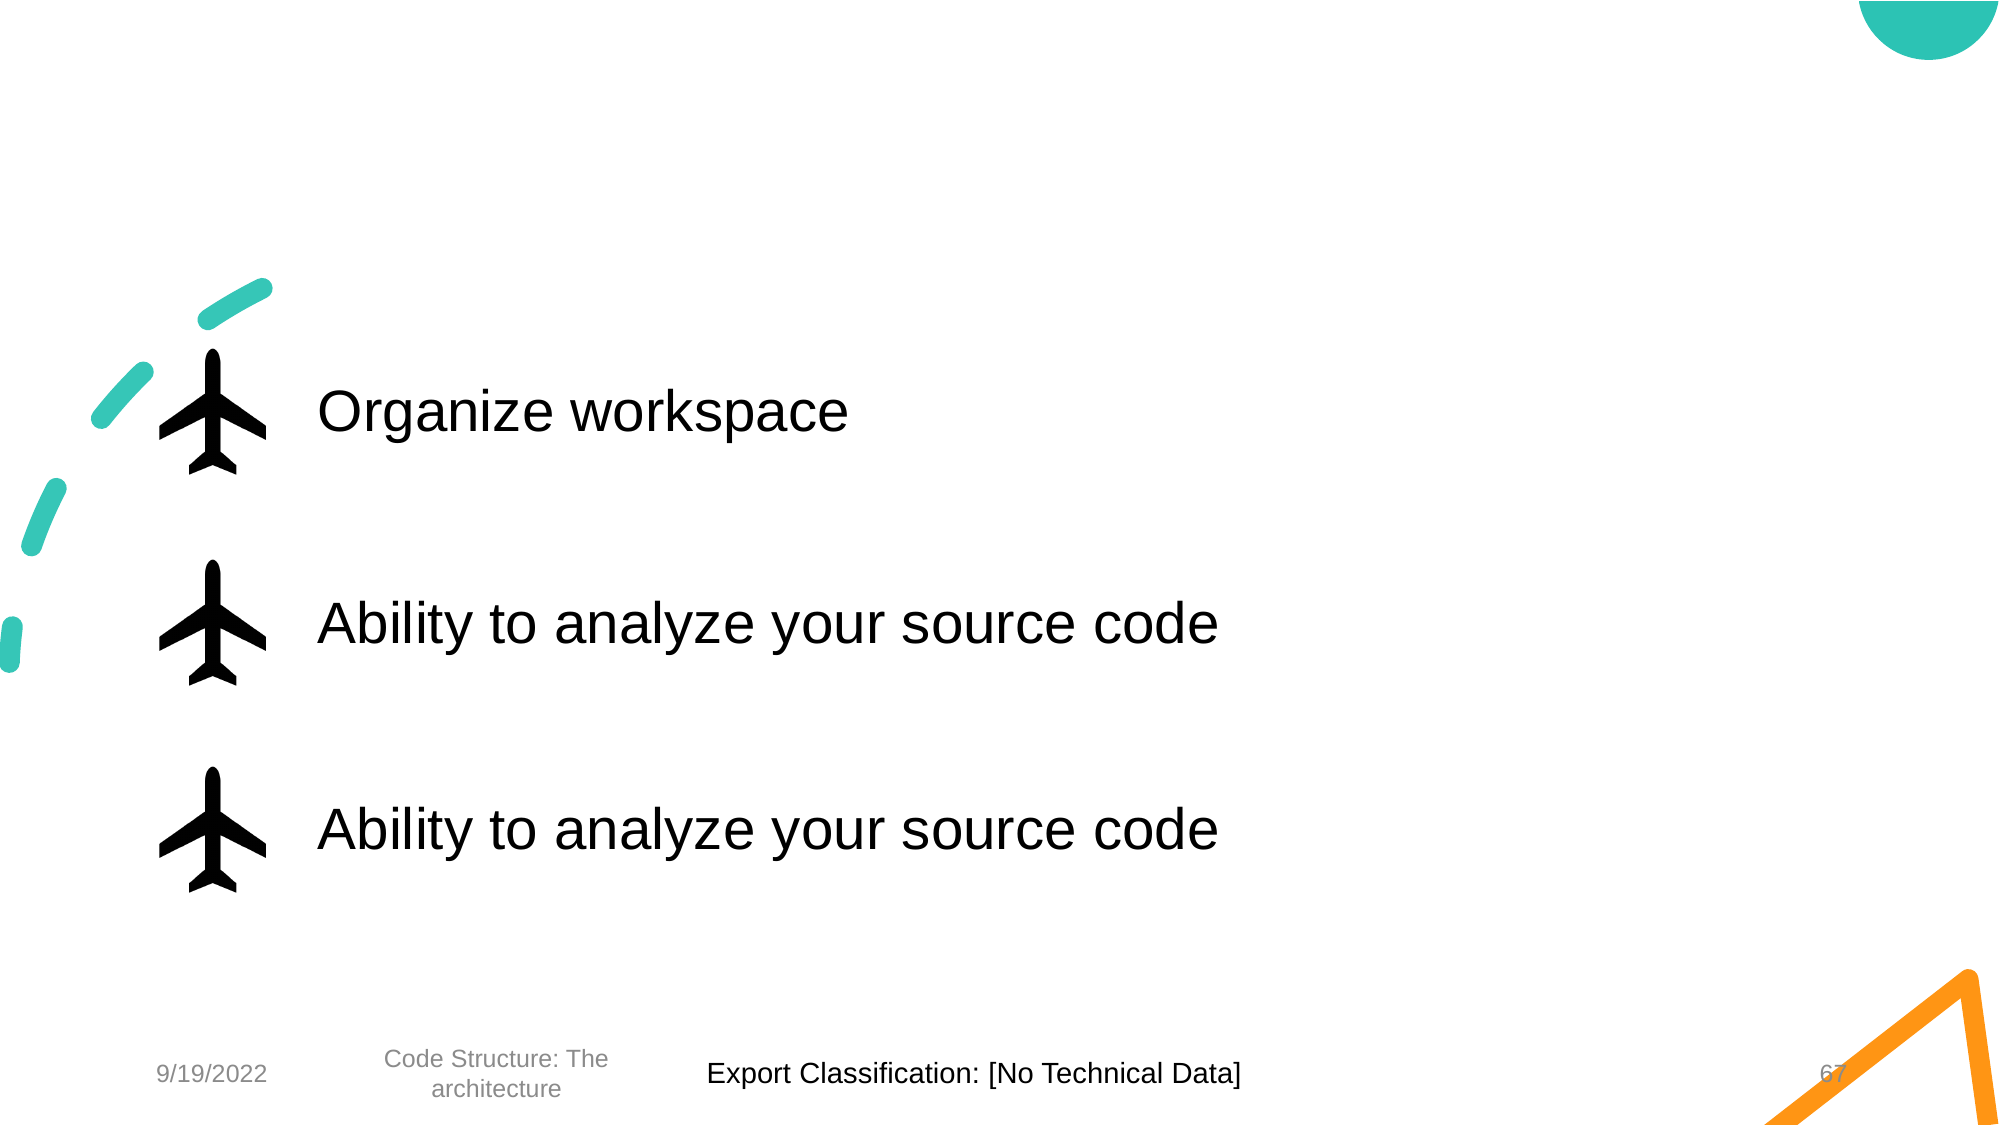

#
Organize workspace
Ability to analyze your source code
Ability to analyze your source code
9/19/2022
Code Structure: The architecture
67